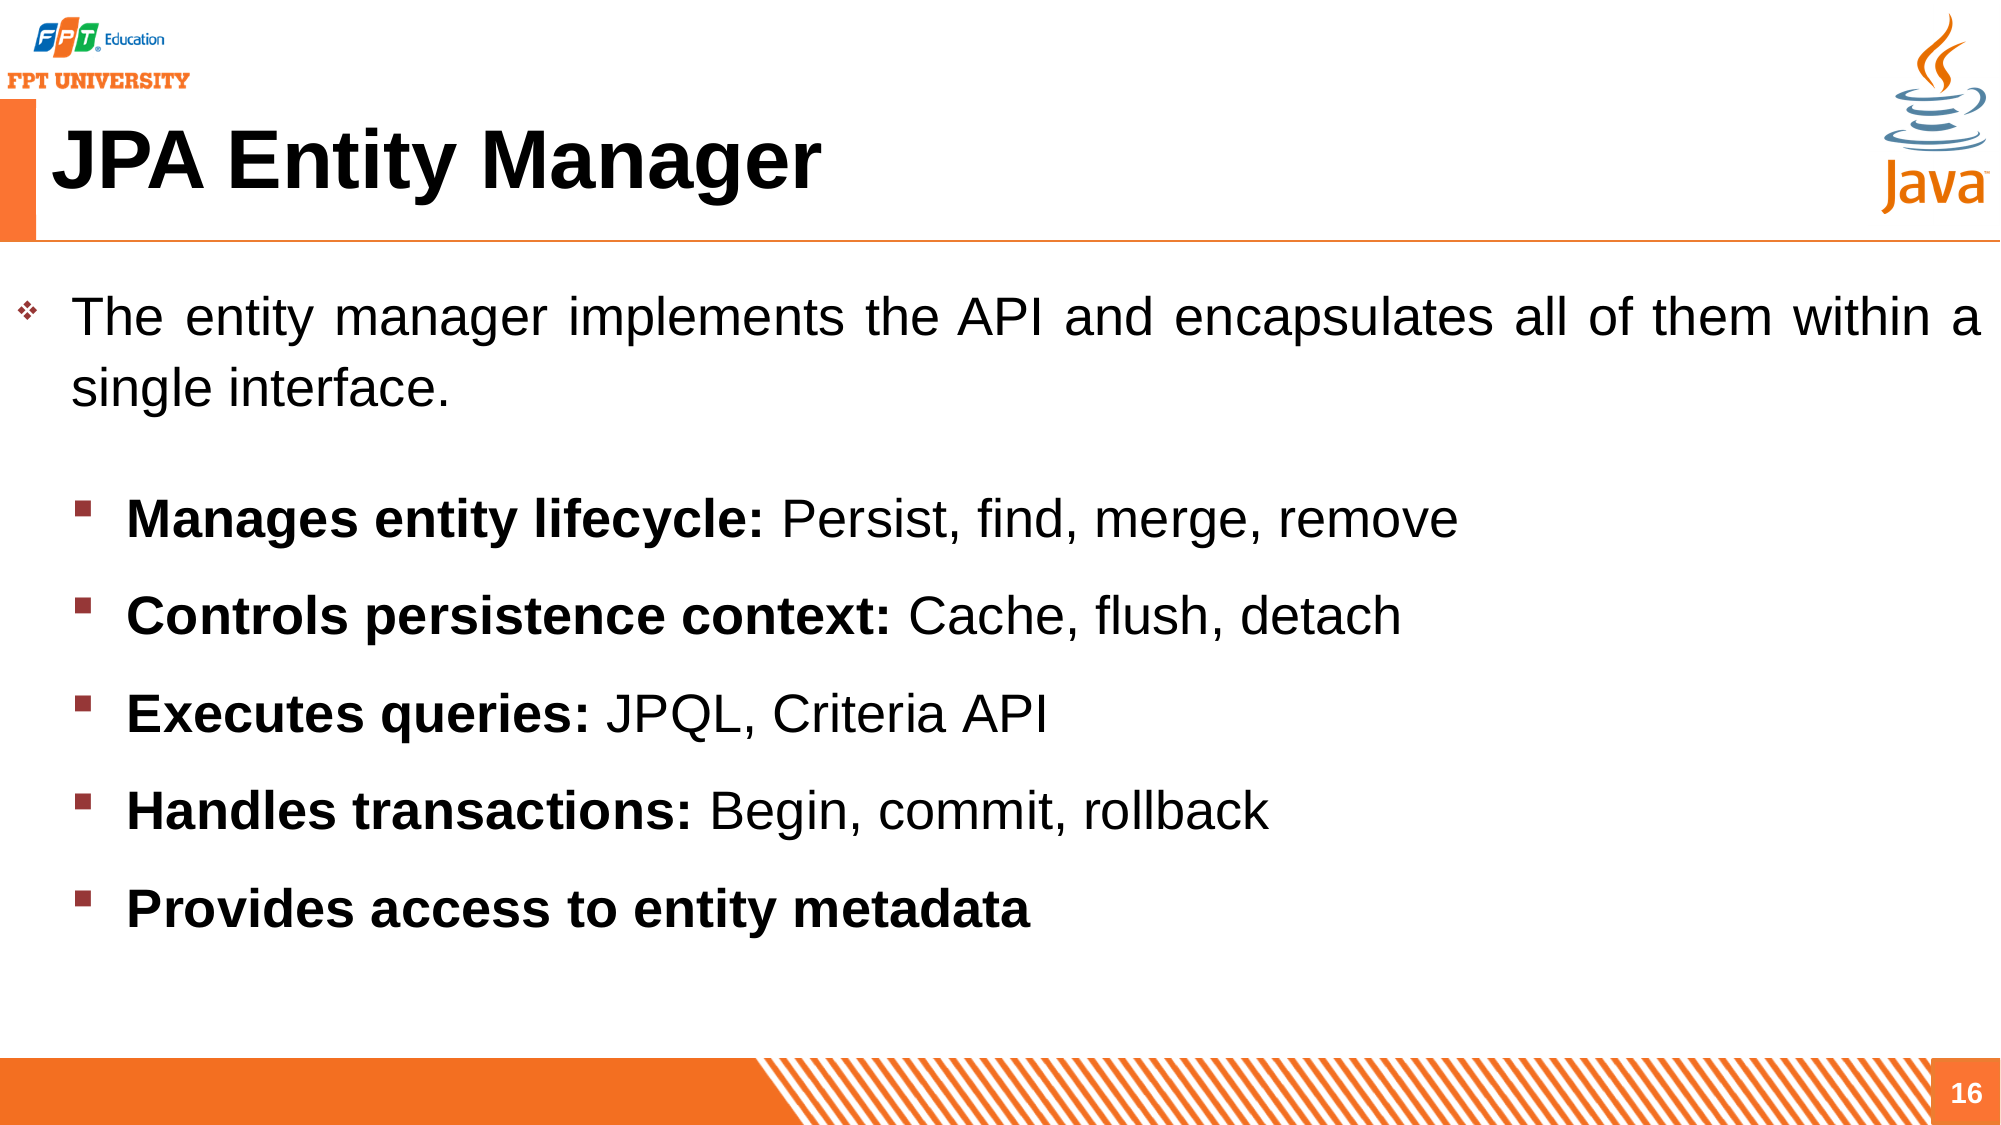

# JPA Entity Manager
The entity manager implements the API and encapsulates all of them within a single interface.
Manages entity lifecycle: Persist, find, merge, remove
Controls persistence context: Cache, flush, detach
Executes queries: JPQL, Criteria API
Handles transactions: Begin, commit, rollback
Provides access to entity metadata

16